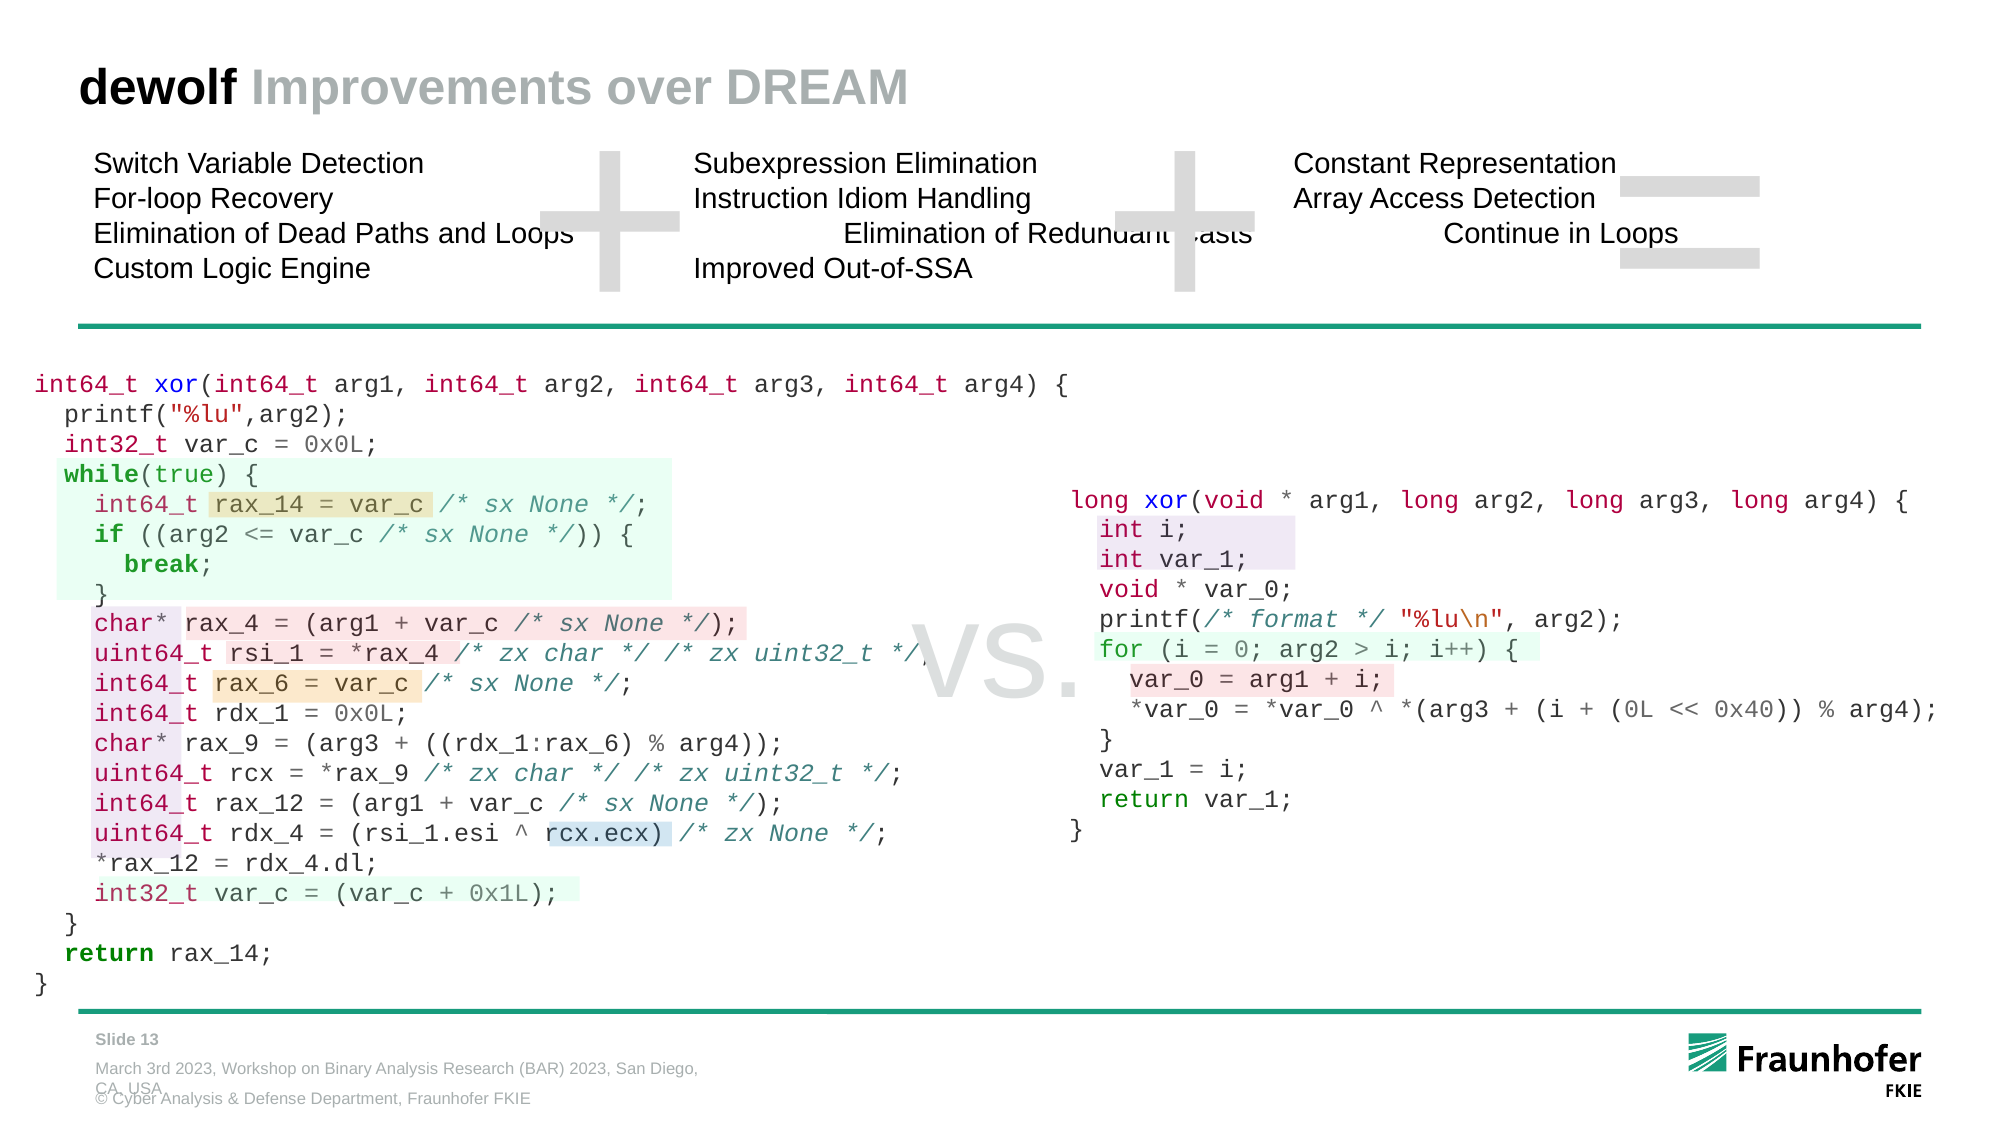

+
+
=
# dewolf Improvements over DREAM
Switch Variable Detection		Subexpression Elimination		Constant Representation
For-loop Recovery			Instruction Idiom Handling		Array Access Detection
Elimination of Dead Paths and Loops		Elimination of Redundant Casts		Continue in Loops
Custom Logic Engine			Improved Out-of-SSA

int64_t xor(int64_t arg1, int64_t arg2, int64_t arg3, int64_t arg4) {
  printf("%lu",arg2);
  int32_t var_c = 0x0L;
  while(true) {
    int64_t rax_14 = var_c /* sx None */;
    if ((arg2 <= var_c /* sx None */)) {
      break;
    }
    char* rax_4 = (arg1 + var_c /* sx None */);
    uint64_t rsi_1 = *rax_4 /* zx char */ /* zx uint32_t */;
    int64_t rax_6 = var_c /* sx None */;
    int64_t rdx_1 = 0x0L;
    char* rax_9 = (arg3 + ((rdx_1:rax_6) % arg4));
    uint64_t rcx = *rax_9 /* zx char */ /* zx uint32_t */;
    int64_t rax_12 = (arg1 + var_c /* sx None */);
    uint64_t rdx_4 = (rsi_1.esi ^ rcx.ecx) /* zx None */;
    *rax_12 = rdx_4.dl;
    int32_t var_c = (var_c + 0x1L);
  }
  return rax_14;
}

long xor(void * arg1, long arg2, long arg3, long arg4) {
  int i;
  int var_1;
  void * var_0;
  printf(/* format */ "%lu\n", arg2);
  for (i = 0; arg2 > i; i++) {
    var_0 = arg1 + i;
    *var_0 = *var_0 ^ *(arg3 + (i + (0L << 0x40)) % arg4);
  }
  var_1 = i;
  return var_1;
}

vs.